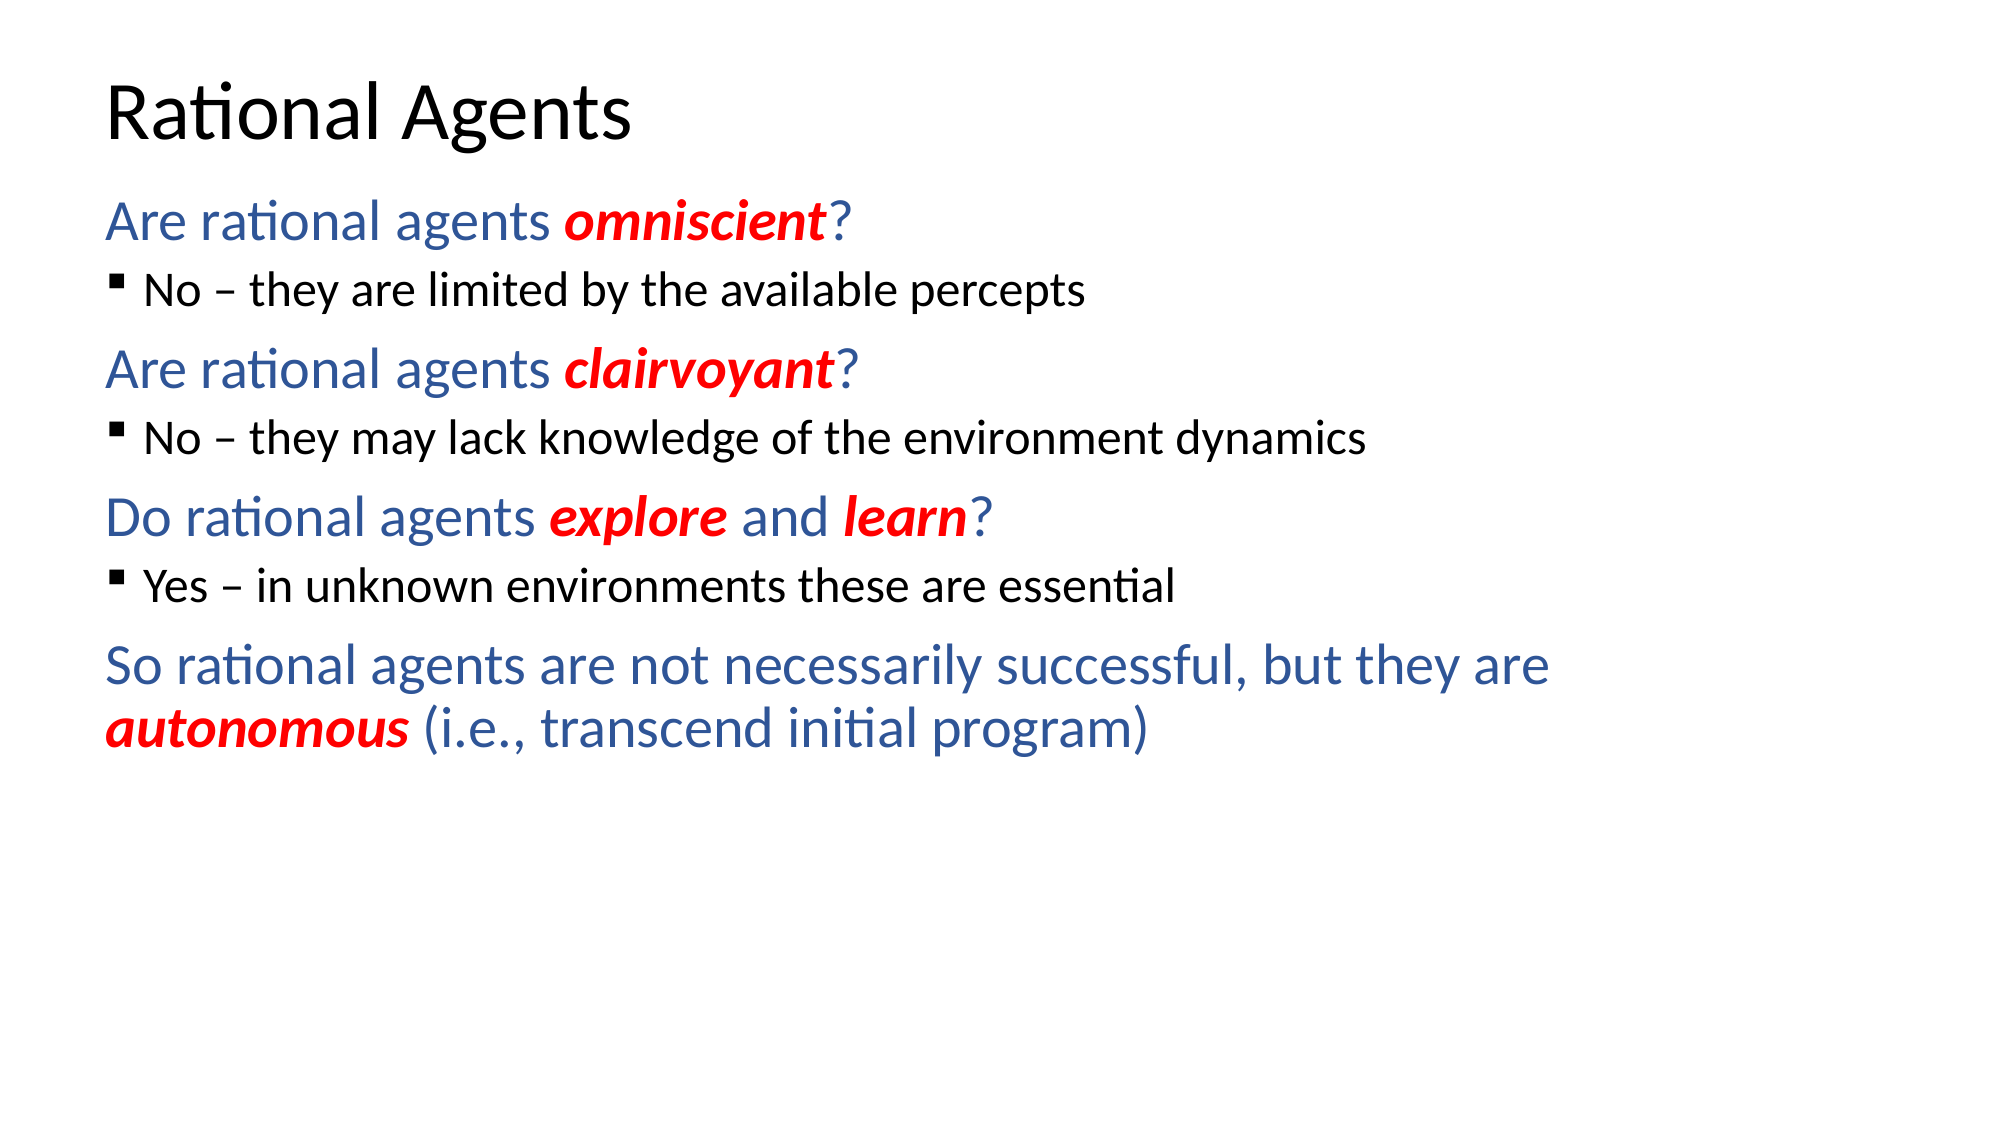

# Rational Agents
Are rational agents omniscient?
No – they are limited by the available percepts
Are rational agents clairvoyant?
No – they may lack knowledge of the environment dynamics
Do rational agents explore and learn?
Yes – in unknown environments these are essential
So rational agents are not necessarily successful, but they are autonomous (i.e., transcend initial program)